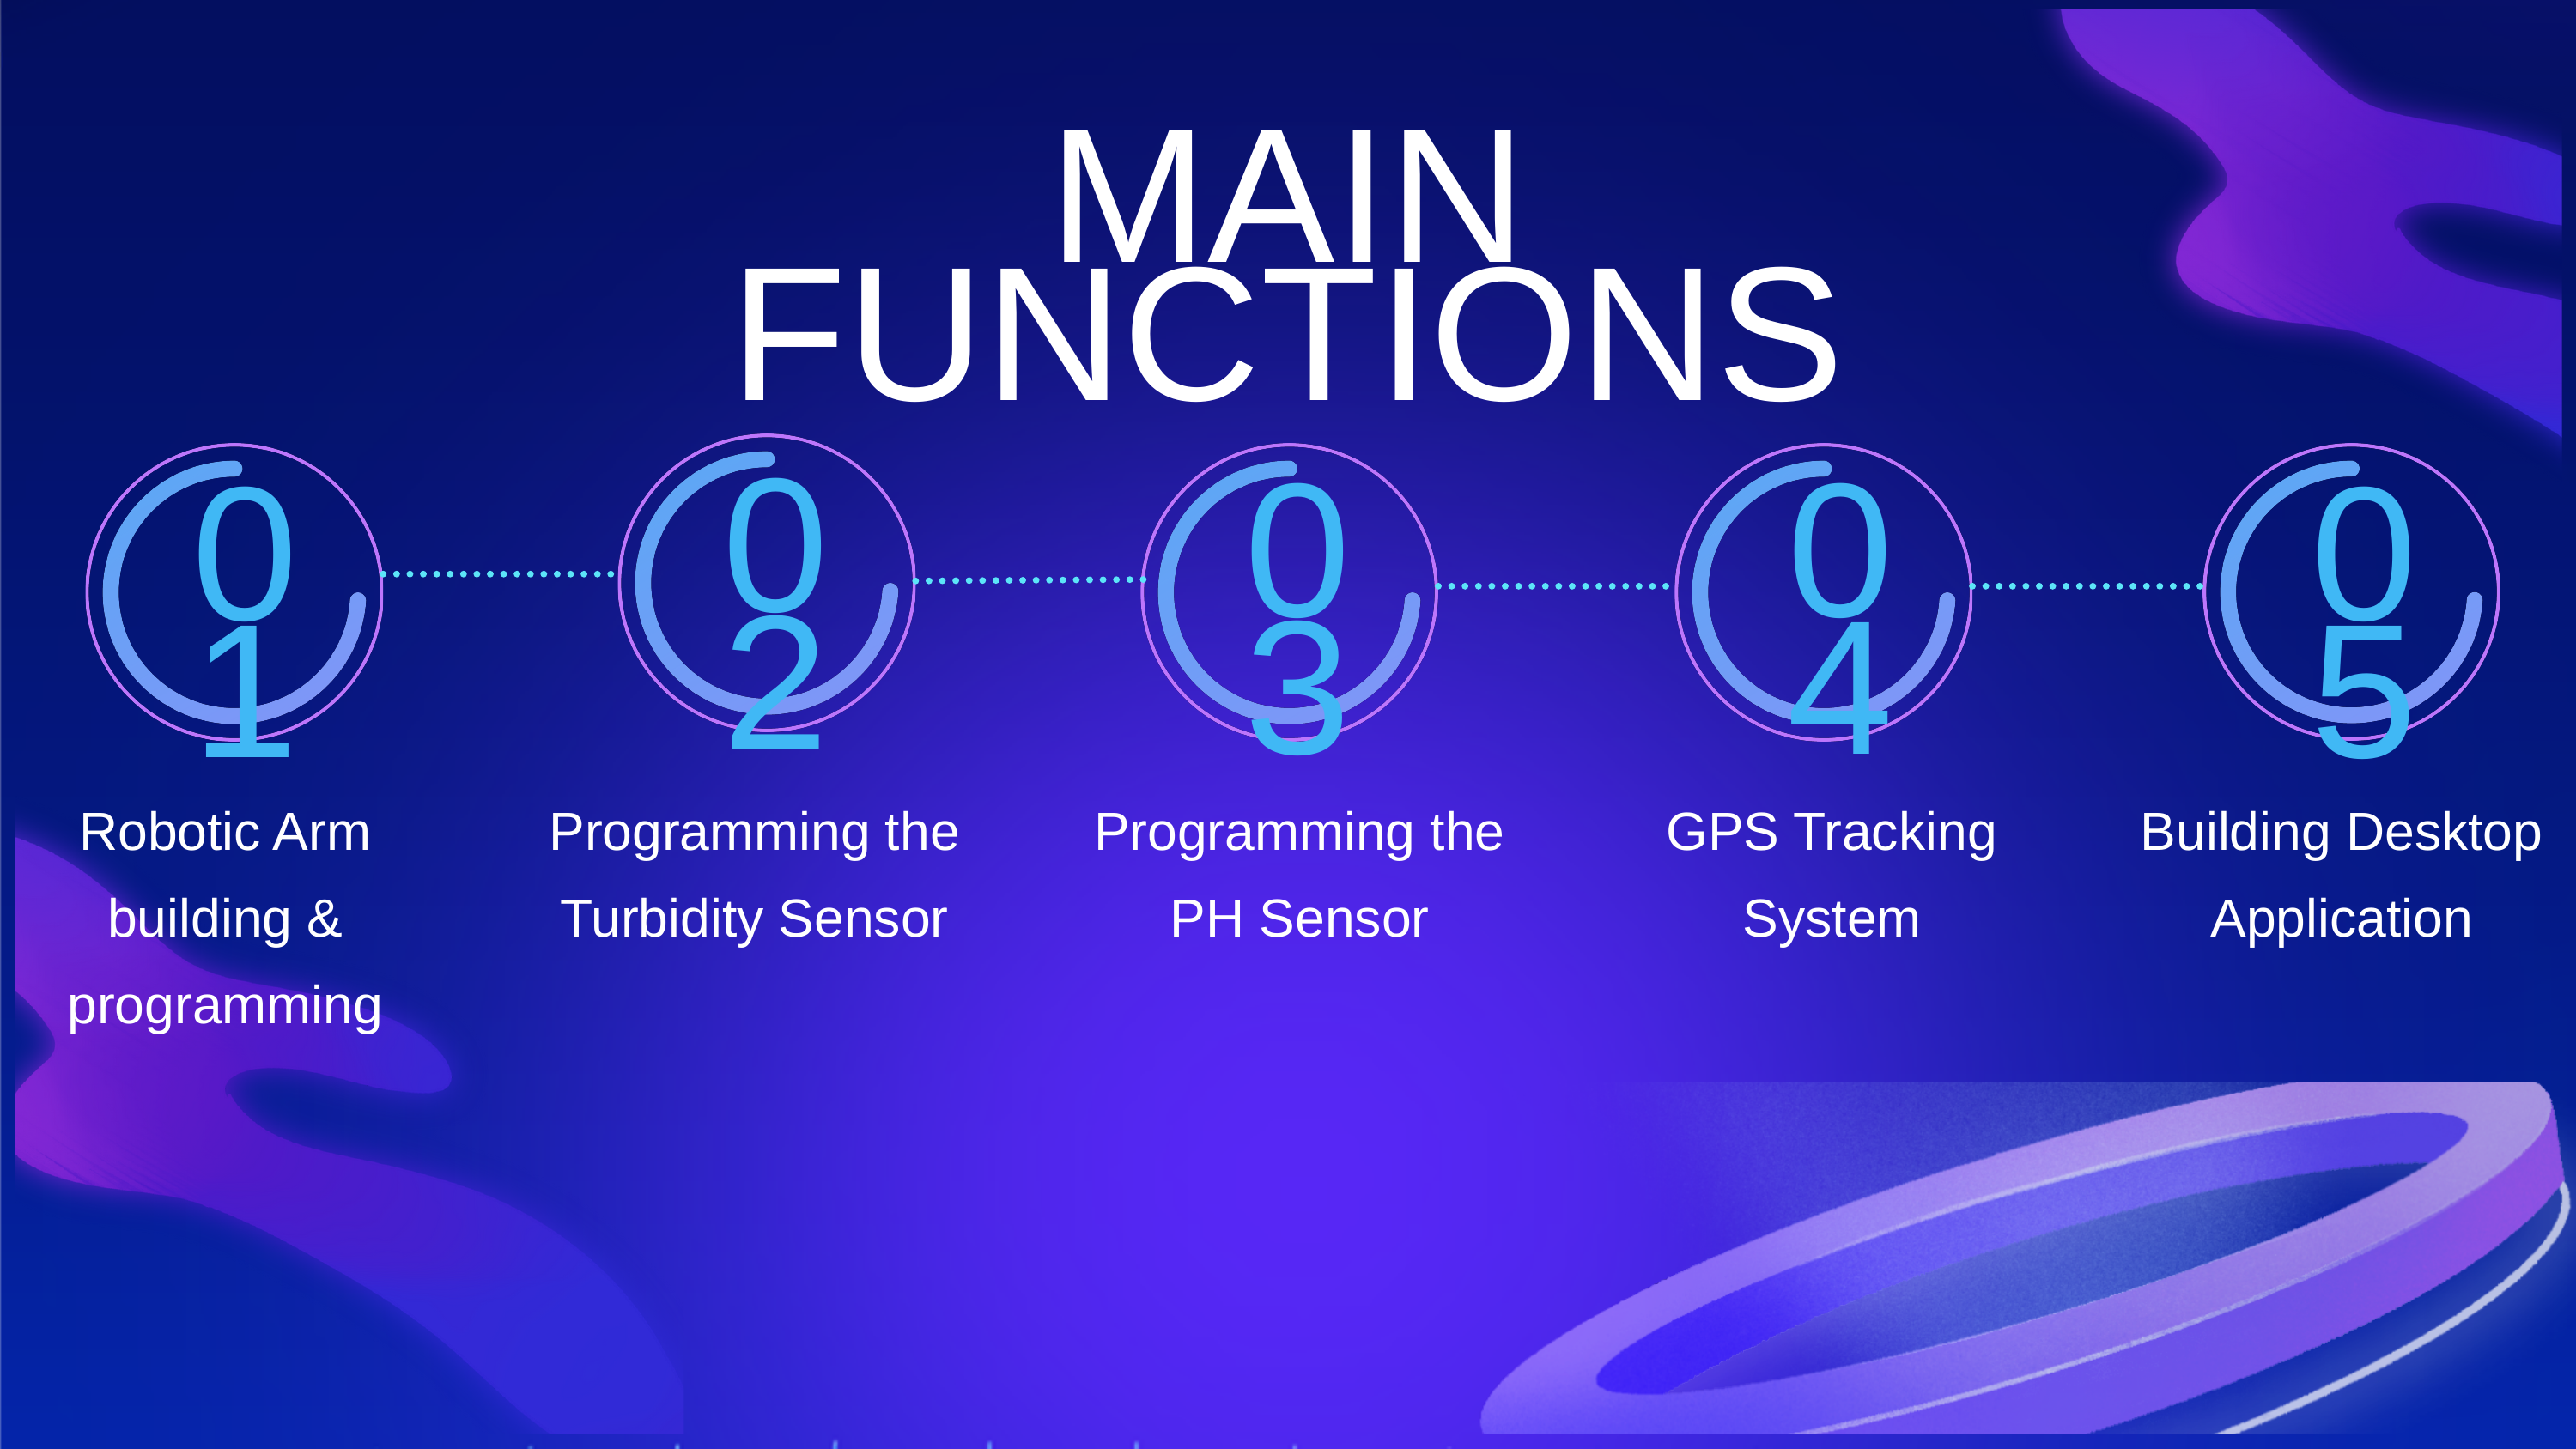

MAIN FUNCTIONS

02
03
04
01
05

Robotic Arm building & programming

Programming the Turbidity Sensor
Programming the PH Sensor
GPS Tracking System

Building Desktop Application